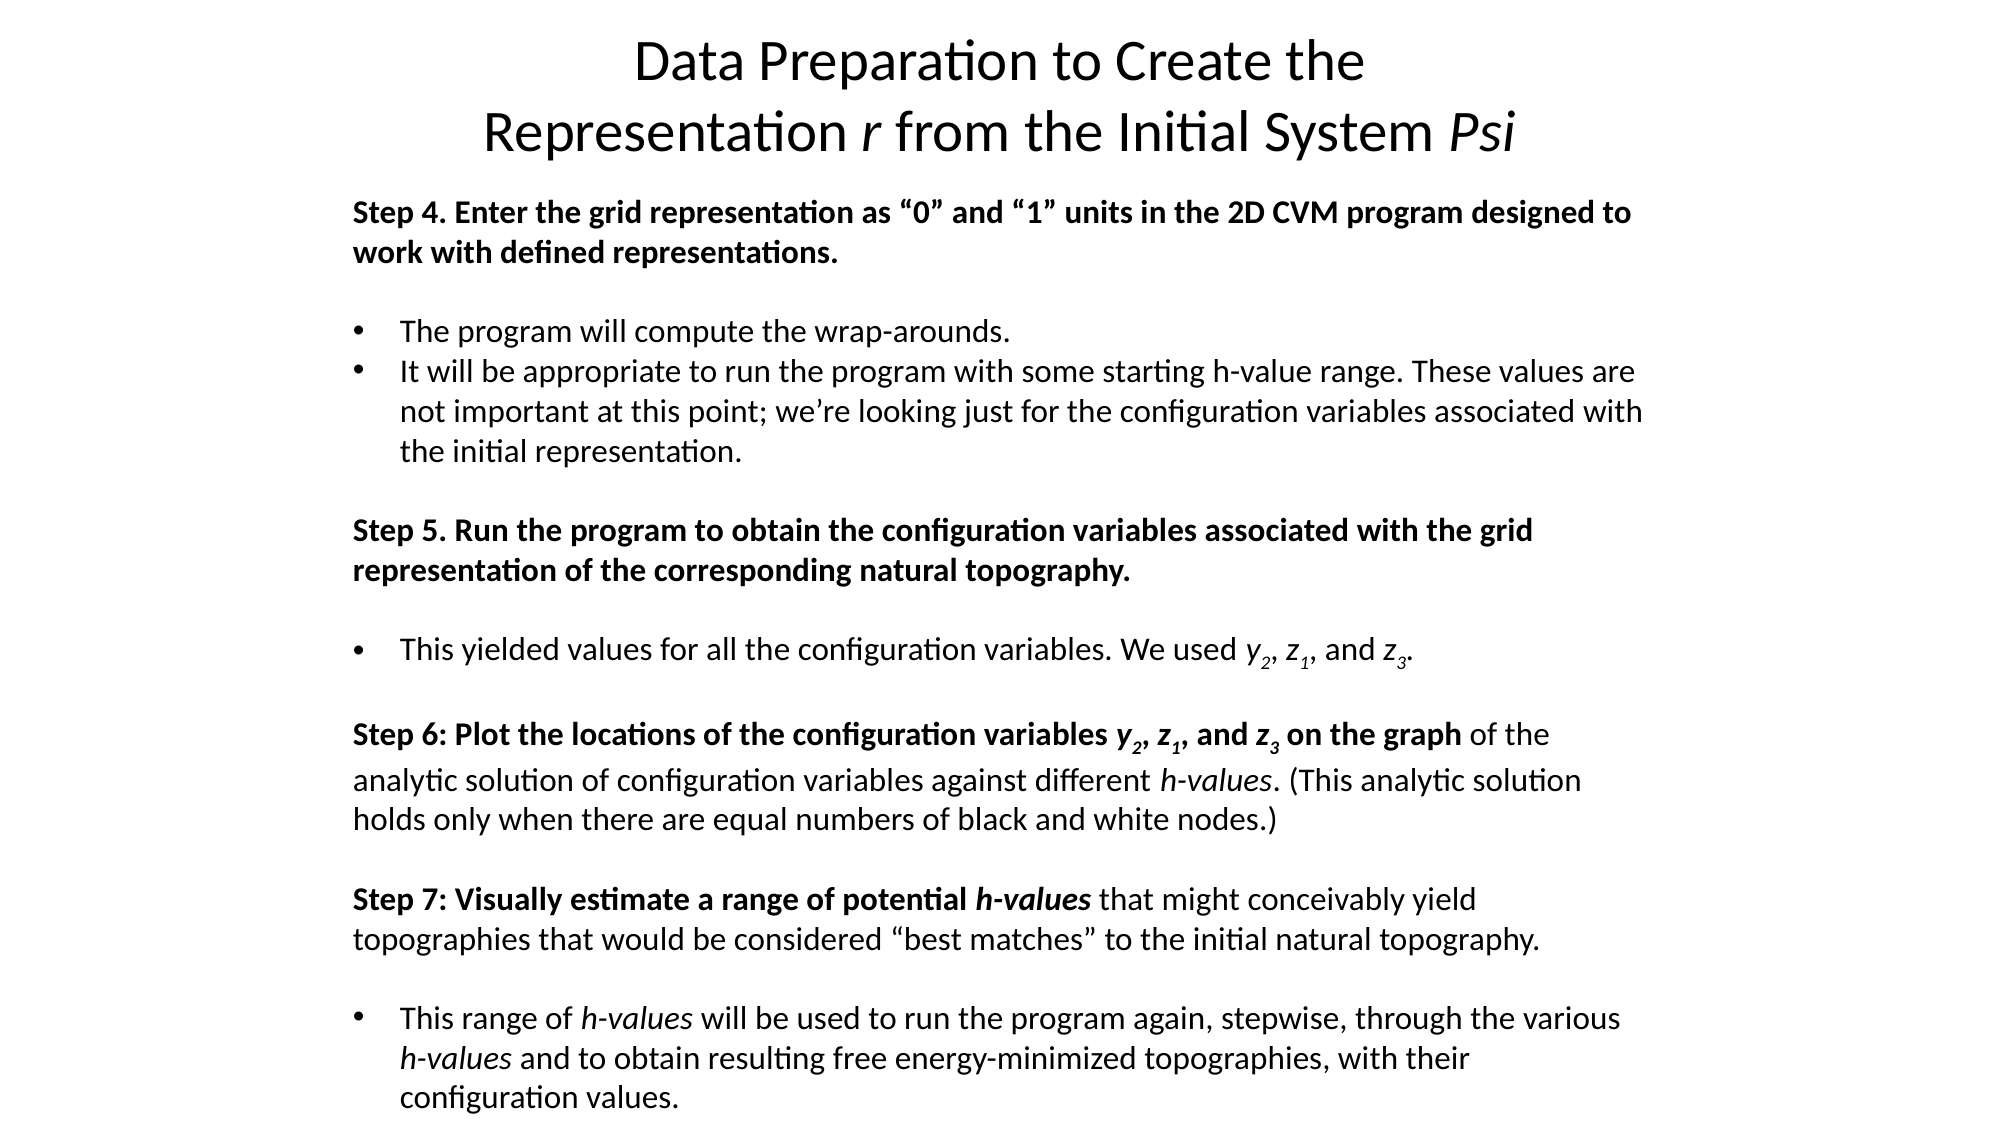

Data Preparation to Create the Representation r from the Initial System Psi
Step 4. Enter the grid representation as “0” and “1” units in the 2D CVM program designed to work with defined representations.

The program will compute the wrap-arounds.
It will be appropriate to run the program with some starting h-value range. These values are not important at this point; we’re looking just for the configuration variables associated with the initial representation.

Step 5. Run the program to obtain the configuration variables associated with the grid representation of the corresponding natural topography.

This yielded values for all the configuration variables. We used y2, z1, and z3.

Step 6: Plot the locations of the configuration variables y2, z1, and z3 on the graph of the analytic solution of configuration variables against different h-values. (This analytic solution holds only when there are equal numbers of black and white nodes.)

Step 7: Visually estimate a range of potential h-values that might conceivably yield topographies that would be considered “best matches” to the initial natural topography.

This range of h-values will be used to run the program again, stepwise, through the various h-values and to obtain resulting free energy-minimized topographies, with their configuration values.